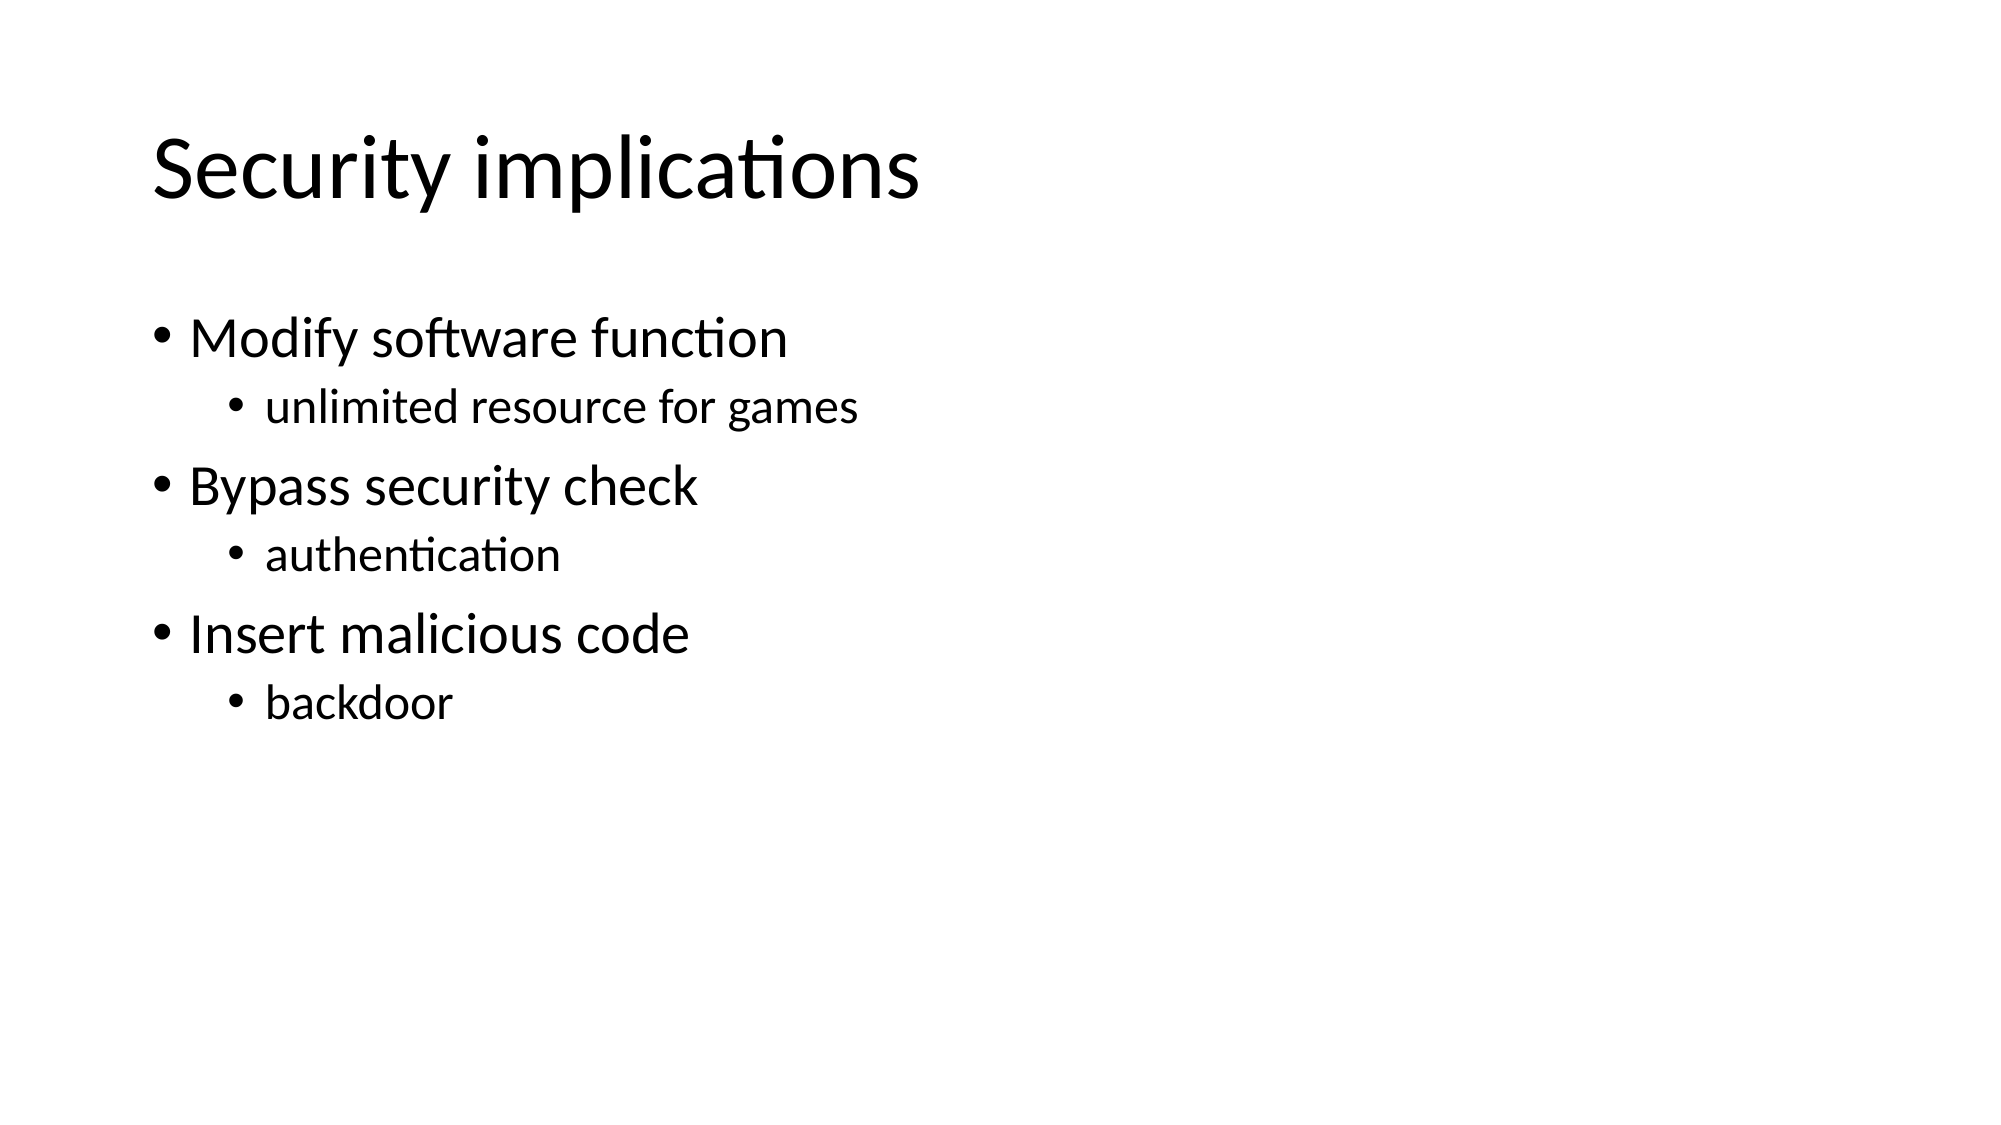

# Security implications
Modify software function
unlimited resource for games
Bypass security check
authentication
Insert malicious code
backdoor